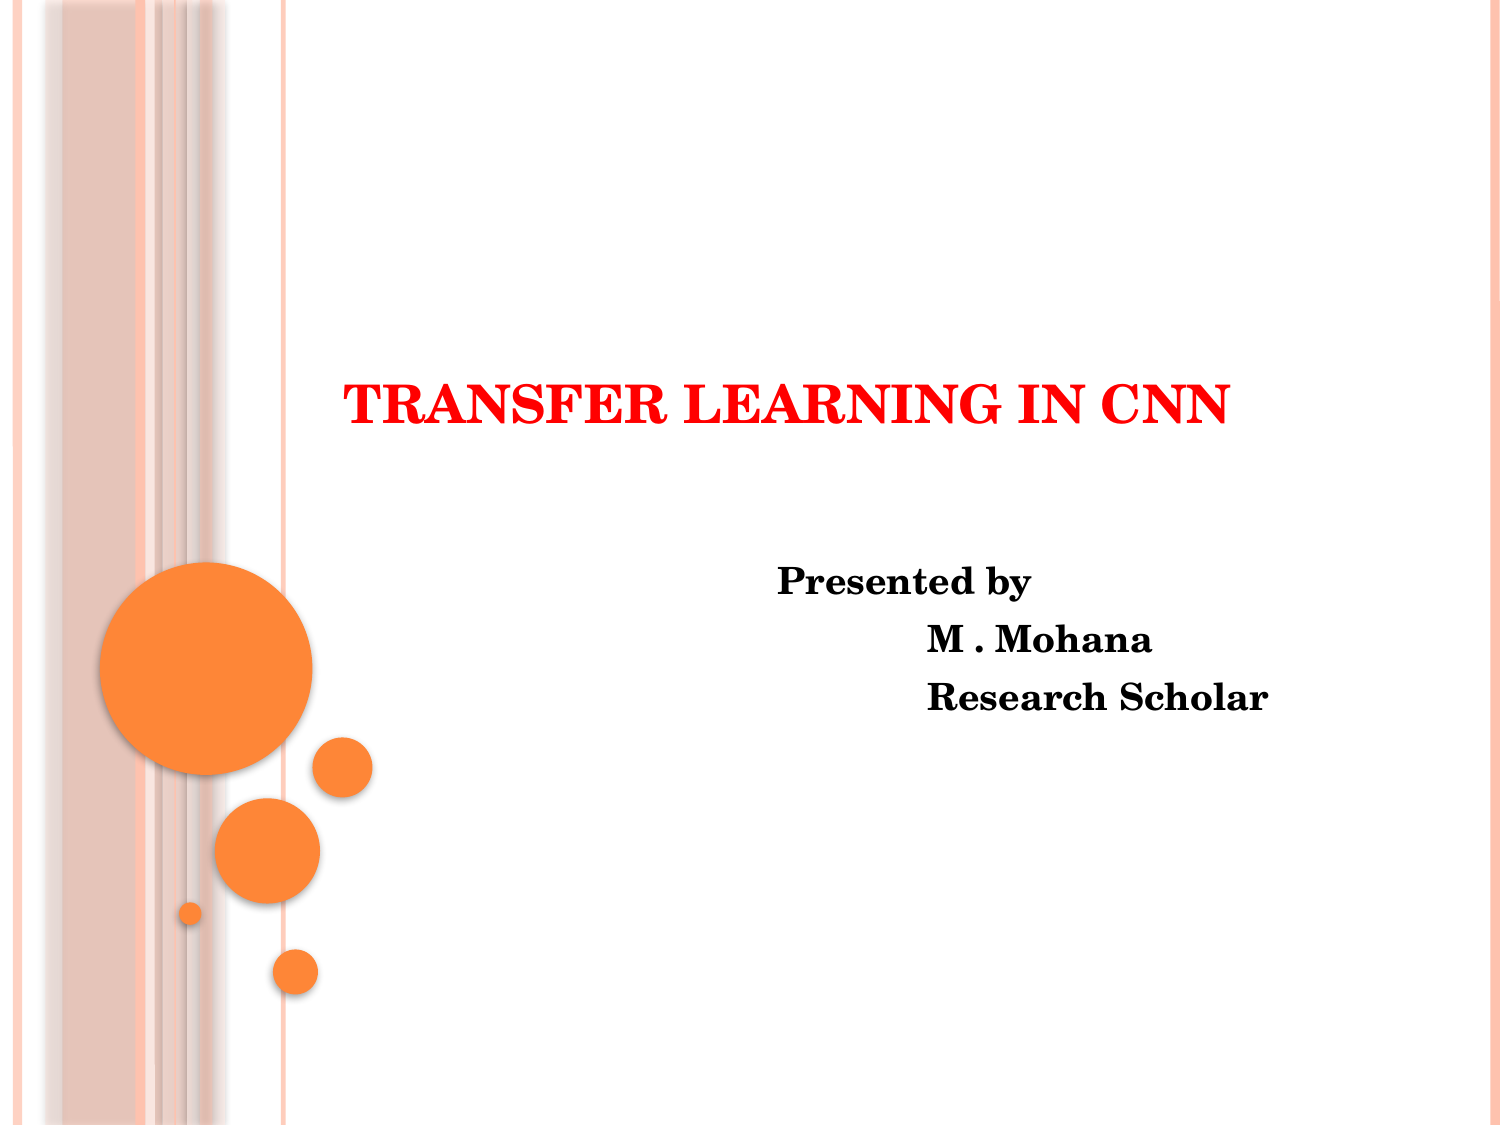

# Transfer Learning in CNN
			Presented by
				M . Mohana
				Research Scholar